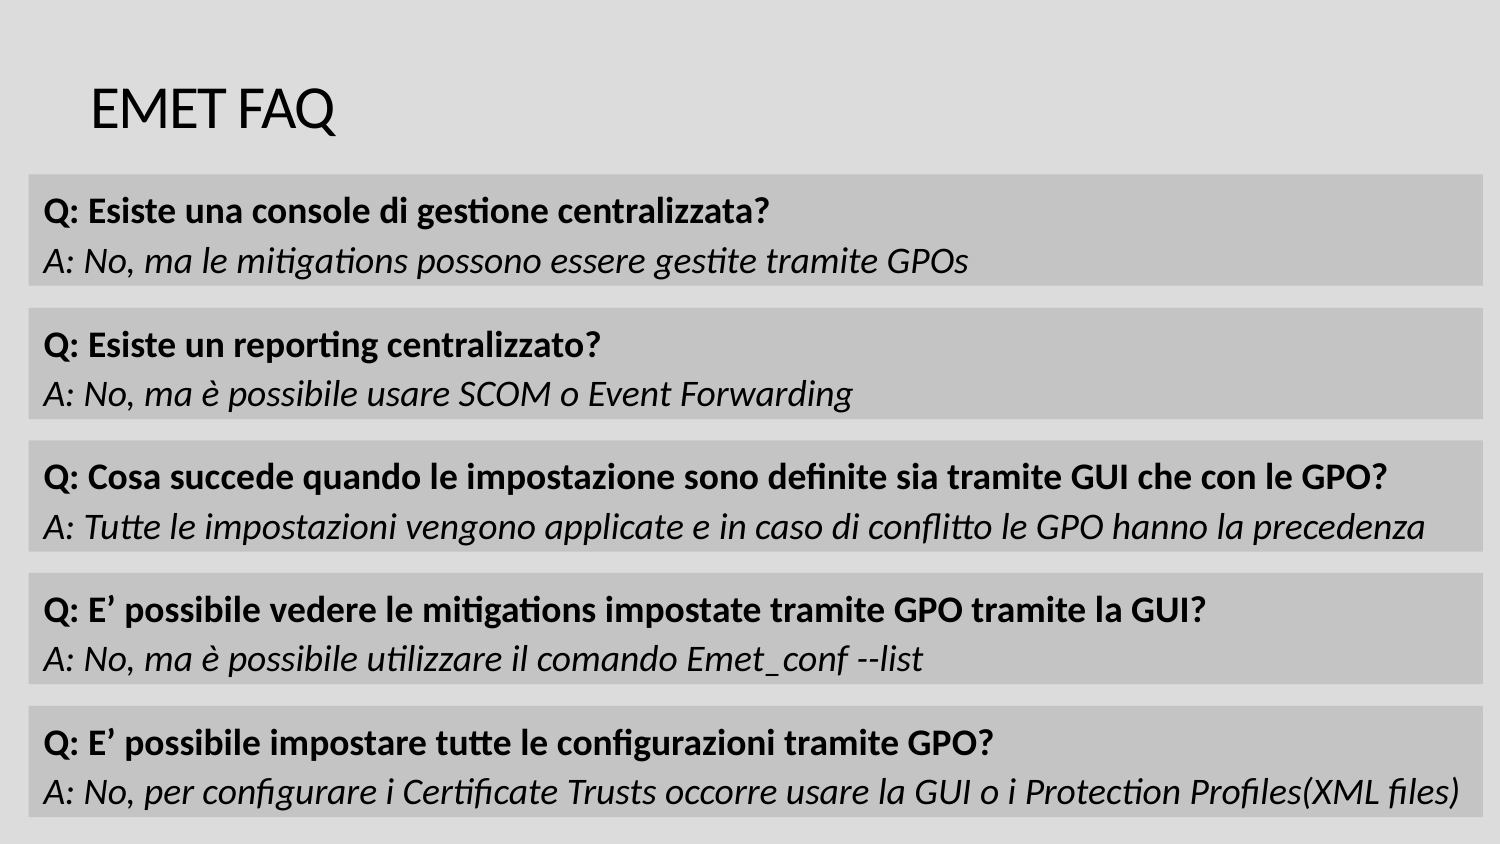

# EMET FAQ
Q: Esiste una console di gestione centralizzata?
A: No, ma le mitigations possono essere gestite tramite GPOs
Q: Esiste un reporting centralizzato?
A: No, ma è possibile usare SCOM o Event Forwarding
Q: Cosa succede quando le impostazione sono definite sia tramite GUI che con le GPO?
A: Tutte le impostazioni vengono applicate e in caso di conflitto le GPO hanno la precedenza
Q: E’ possibile vedere le mitigations impostate tramite GPO tramite la GUI?
A: No, ma è possibile utilizzare il comando Emet_conf --list
Q: E’ possibile impostare tutte le configurazioni tramite GPO?
A: No, per configurare i Certificate Trusts occorre usare la GUI o i Protection Profiles(XML files)